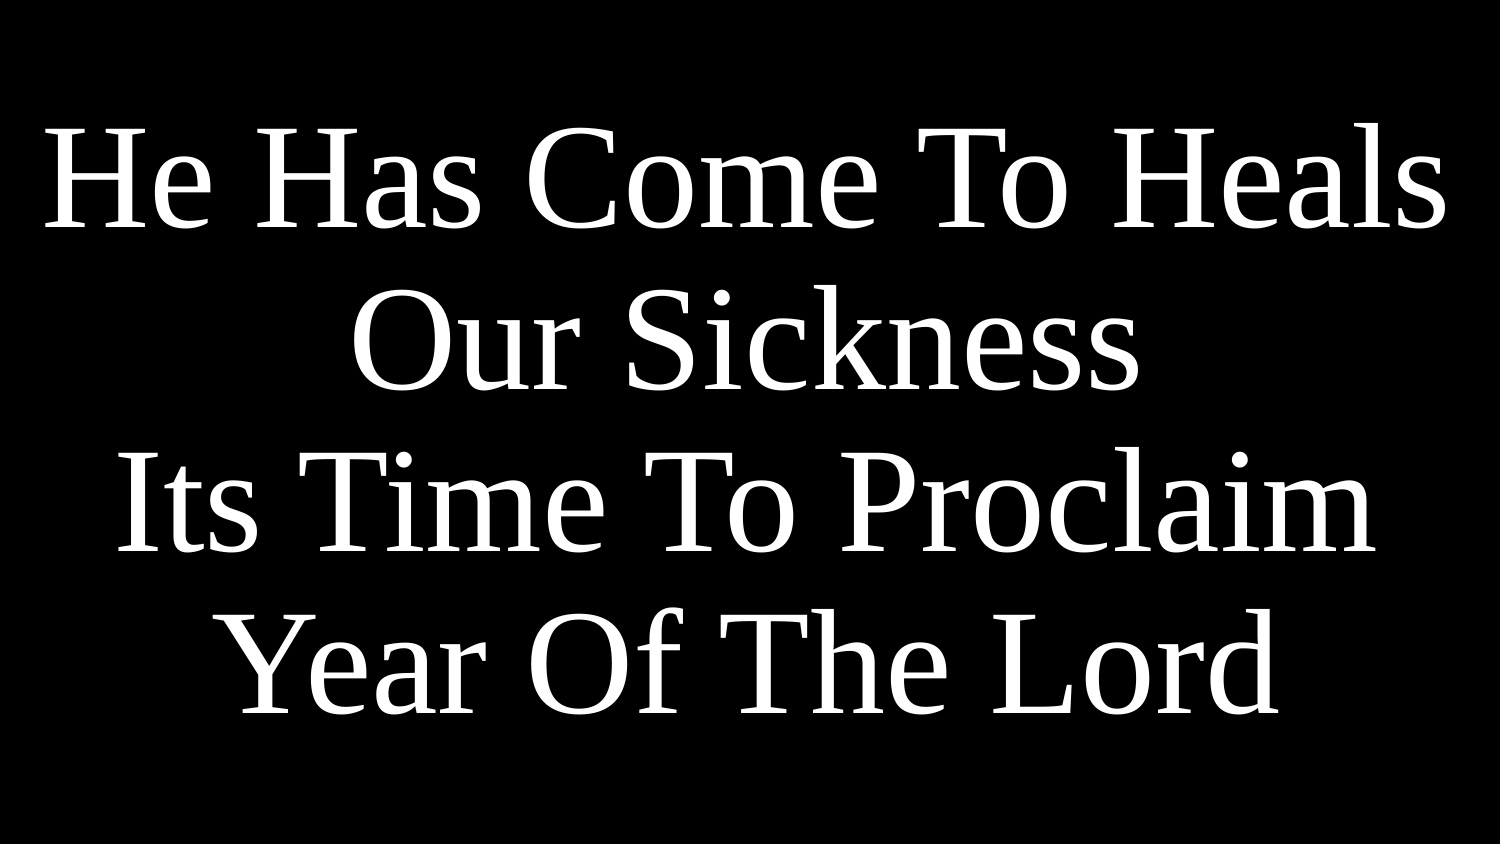

He Has Come To Heals Our Sickness
Its Time To Proclaim
Year Of The Lord